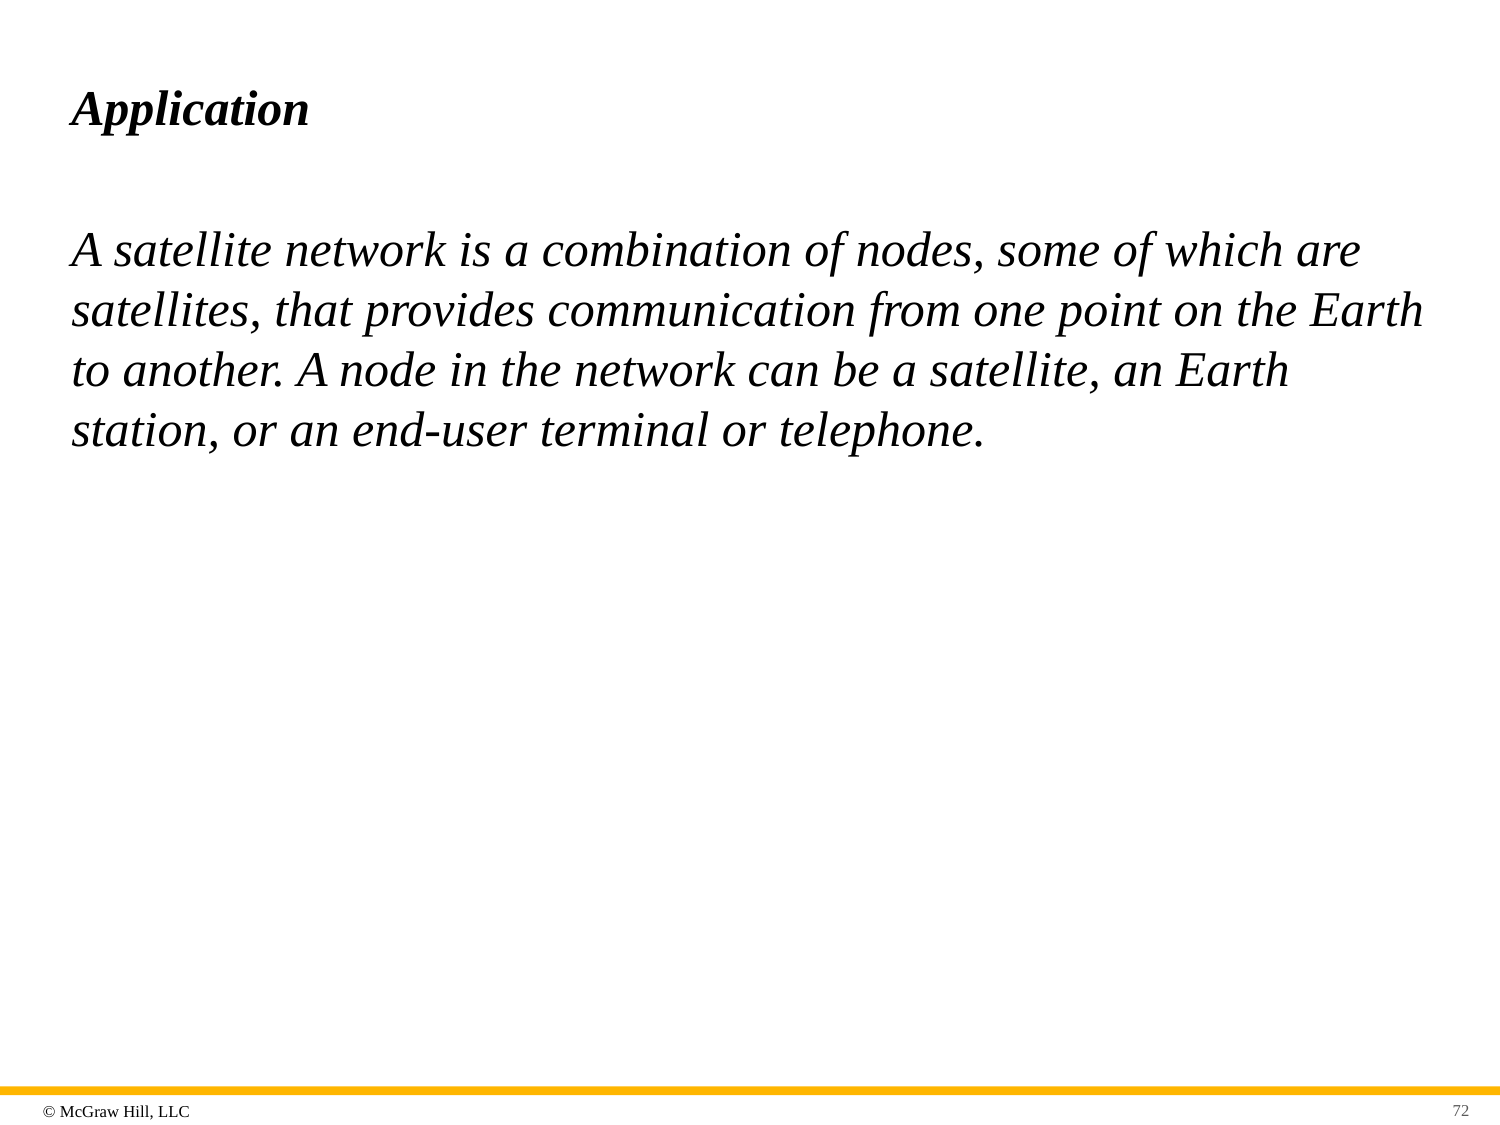

# Application
A satellite network is a combination of nodes, some of which are satellites, that provides communication from one point on the Earth to another. A node in the network can be a satellite, an Earth station, or an end-user terminal or telephone.
72